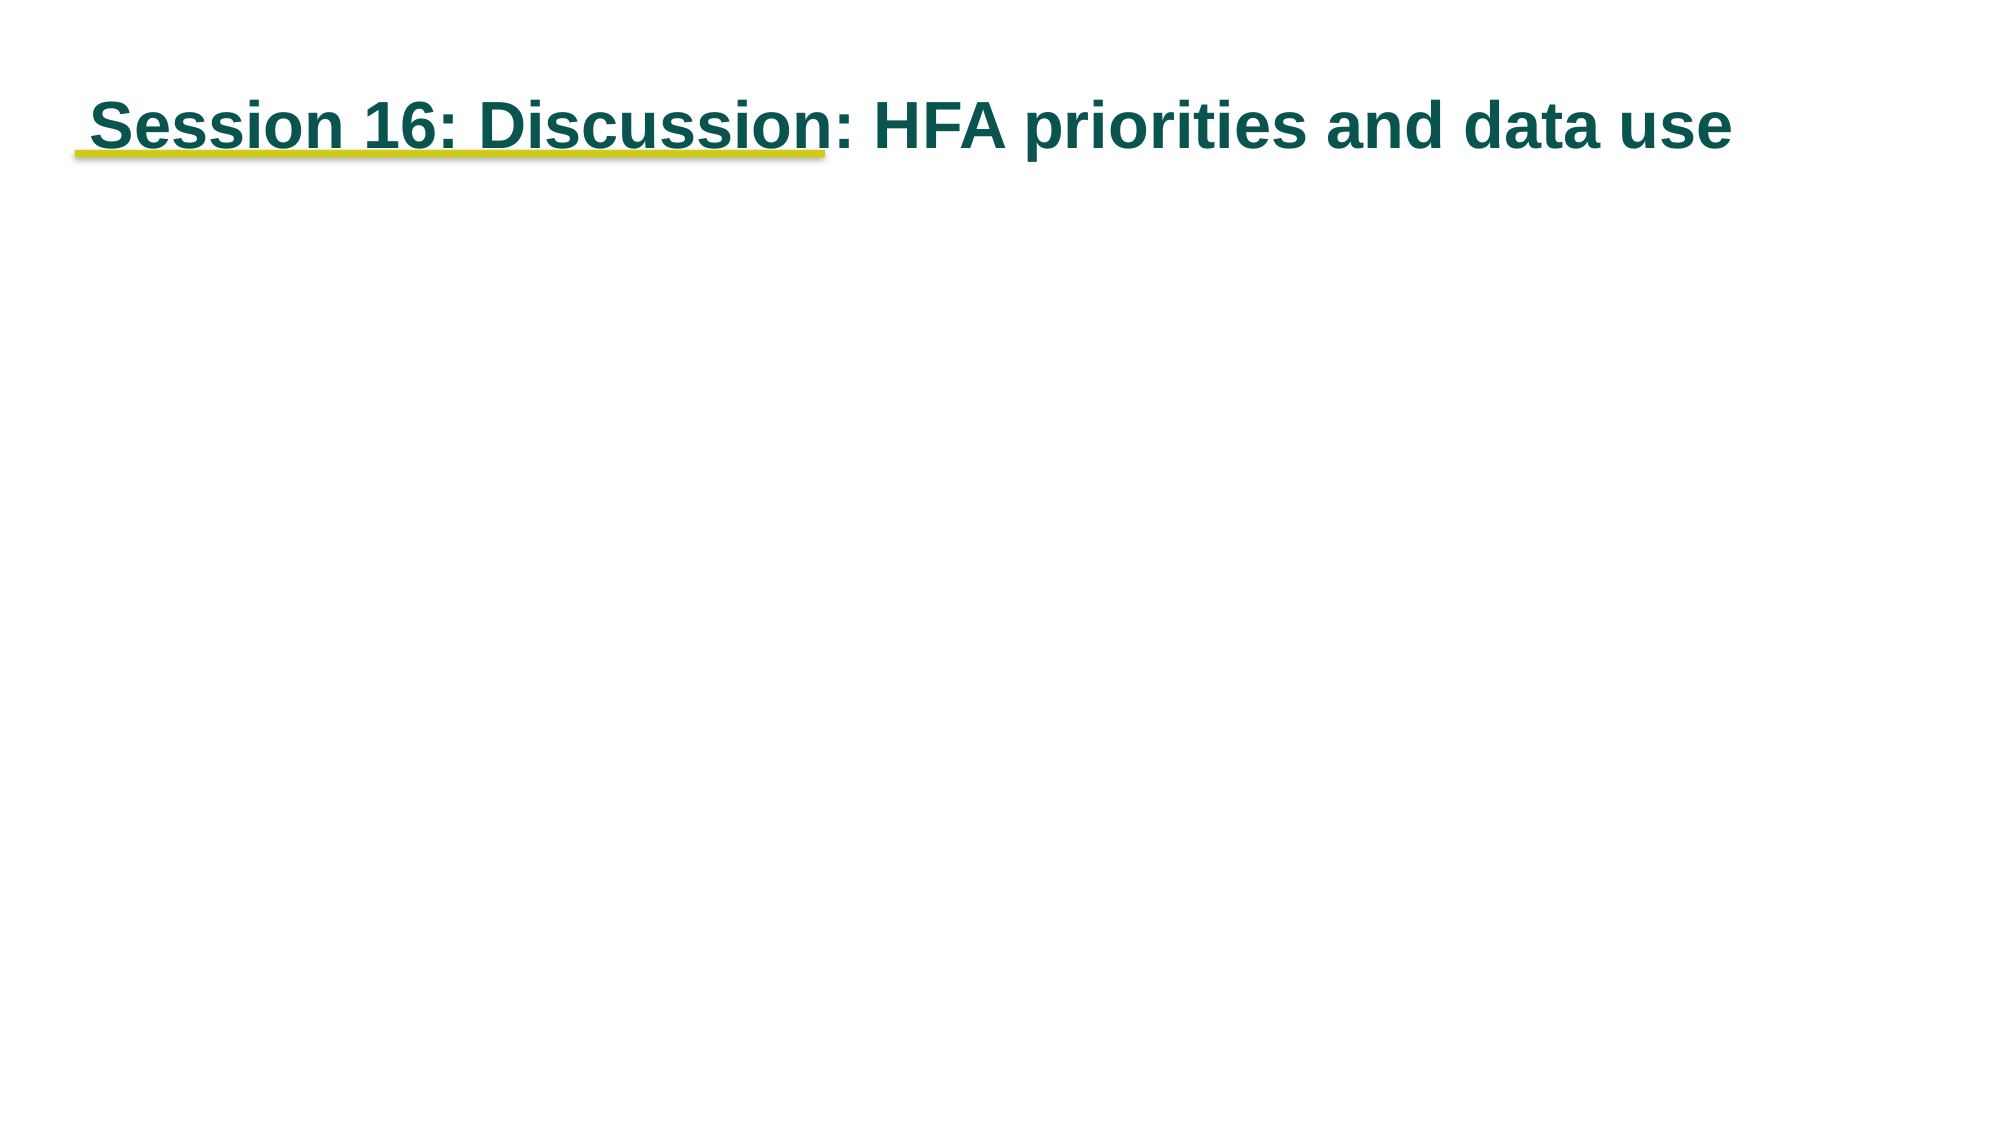

Session 16: Discussion: HFA priorities and data use